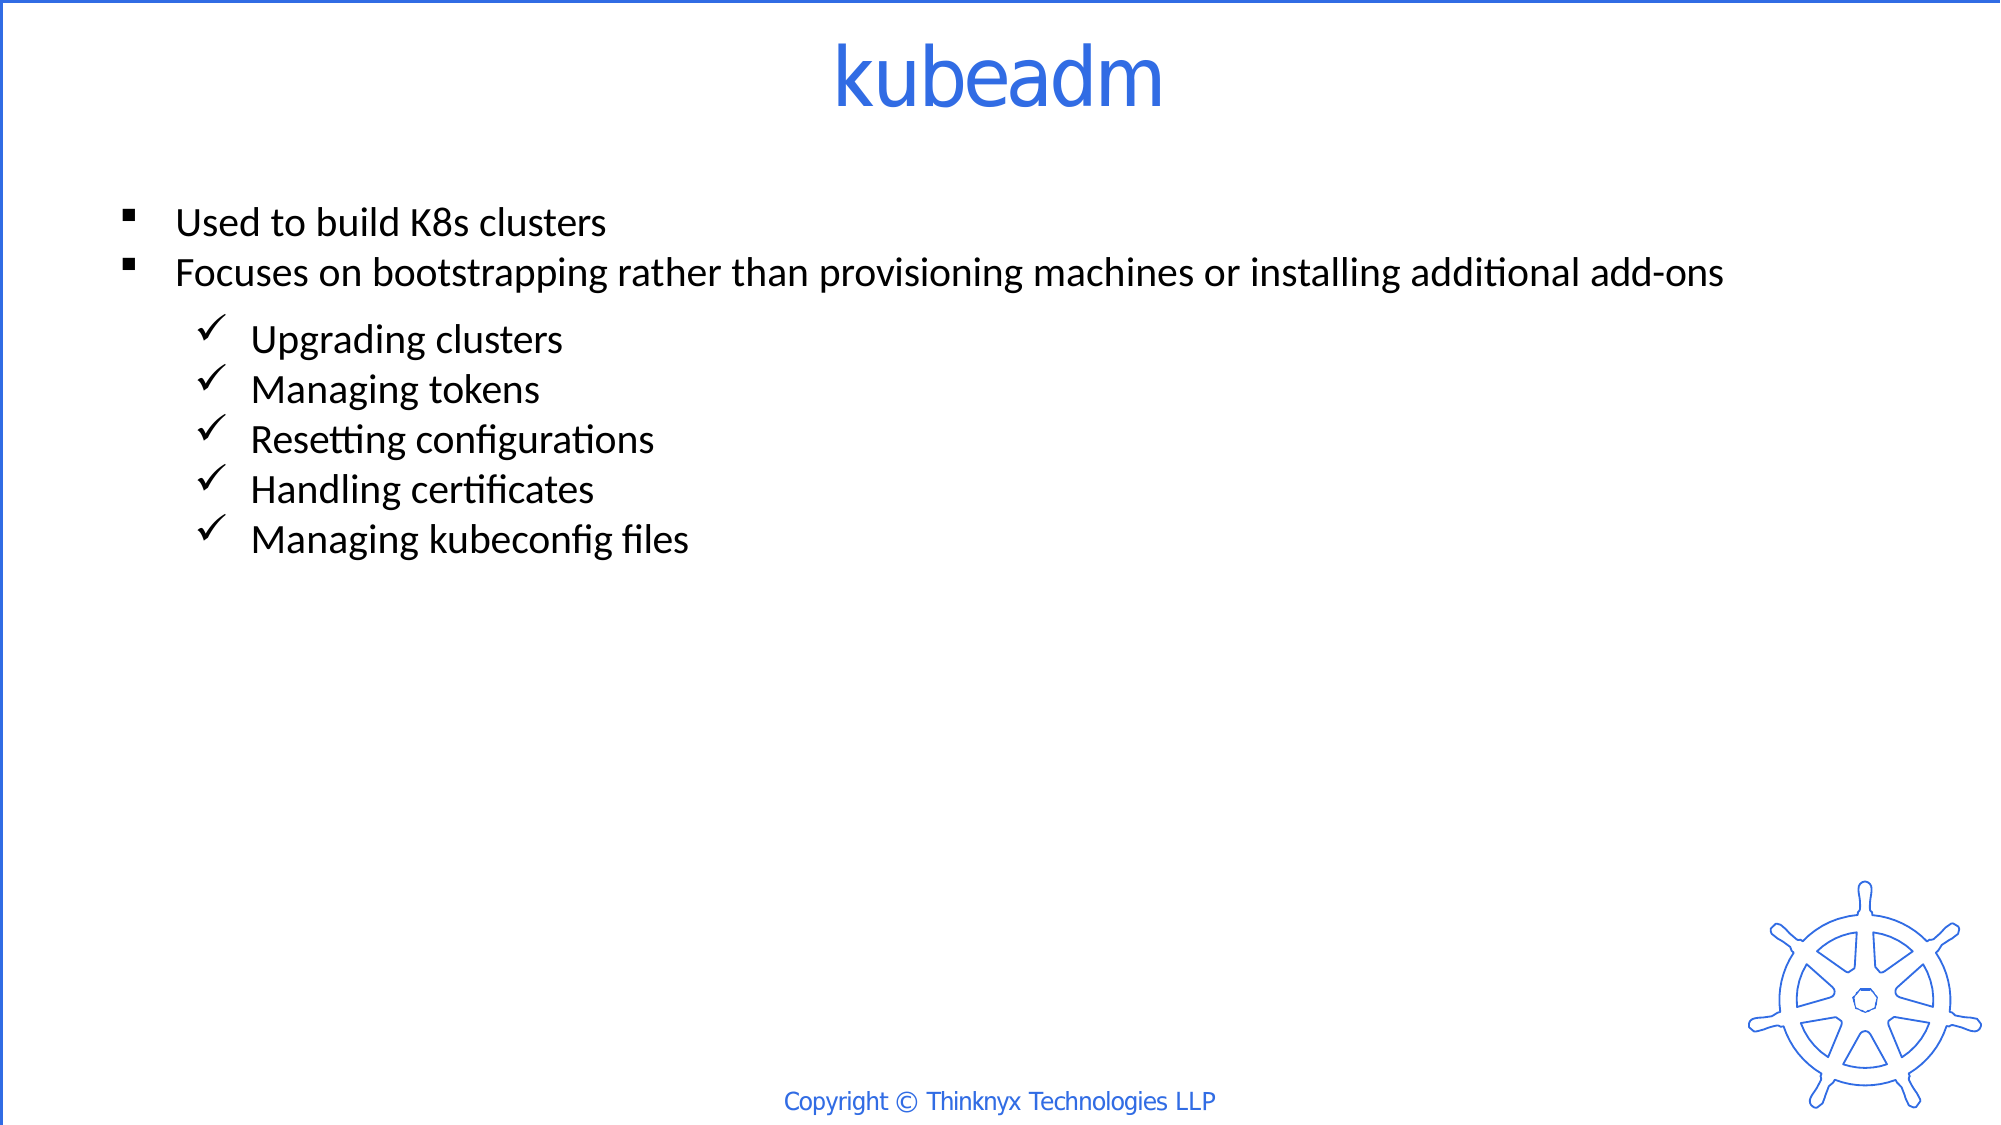

# kubeadm
Used to build K8s clusters
Focuses on bootstrapping rather than provisioning machines or installing additional add-ons
Upgrading clusters
Managing tokens
Resetting configurations
Handling certificates
Managing kubeconfig files
Copyright © Thinknyx Technologies LLP